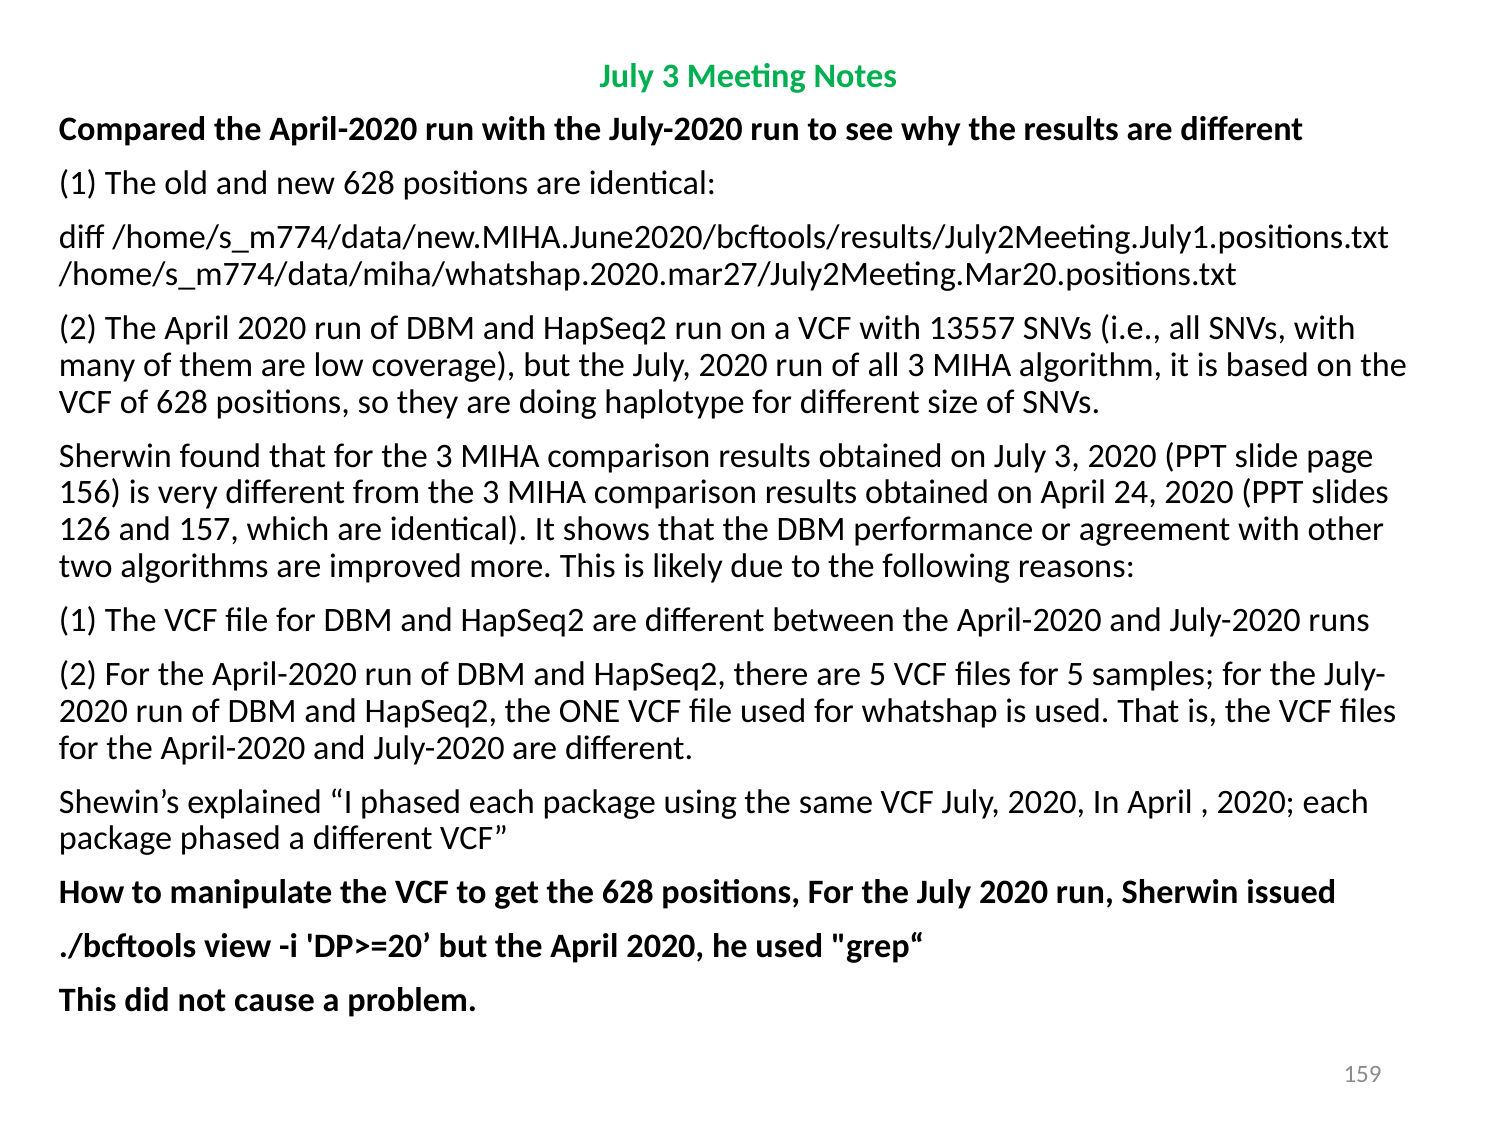

July 3 Meeting Notes
Compared the April-2020 run with the July-2020 run to see why the results are different
(1) The old and new 628 positions are identical:
diff /home/s_m774/data/new.MIHA.June2020/bcftools/results/July2Meeting.July1.positions.txt /home/s_m774/data/miha/whatshap.2020.mar27/July2Meeting.Mar20.positions.txt
(2) The April 2020 run of DBM and HapSeq2 run on a VCF with 13557 SNVs (i.e., all SNVs, with many of them are low coverage), but the July, 2020 run of all 3 MIHA algorithm, it is based on the VCF of 628 positions, so they are doing haplotype for different size of SNVs.
Sherwin found that for the 3 MIHA comparison results obtained on July 3, 2020 (PPT slide page 156) is very different from the 3 MIHA comparison results obtained on April 24, 2020 (PPT slides 126 and 157, which are identical). It shows that the DBM performance or agreement with other two algorithms are improved more. This is likely due to the following reasons:
(1) The VCF file for DBM and HapSeq2 are different between the April-2020 and July-2020 runs
(2) For the April-2020 run of DBM and HapSeq2, there are 5 VCF files for 5 samples; for the July-2020 run of DBM and HapSeq2, the ONE VCF file used for whatshap is used. That is, the VCF files for the April-2020 and July-2020 are different.
Shewin’s explained “I phased each package using the same VCF July, 2020, In April , 2020; each package phased a different VCF”
How to manipulate the VCF to get the 628 positions, For the July 2020 run, Sherwin issued
./bcftools view -i 'DP>=20’ but the April 2020, he used "grep“
This did not cause a problem.
159